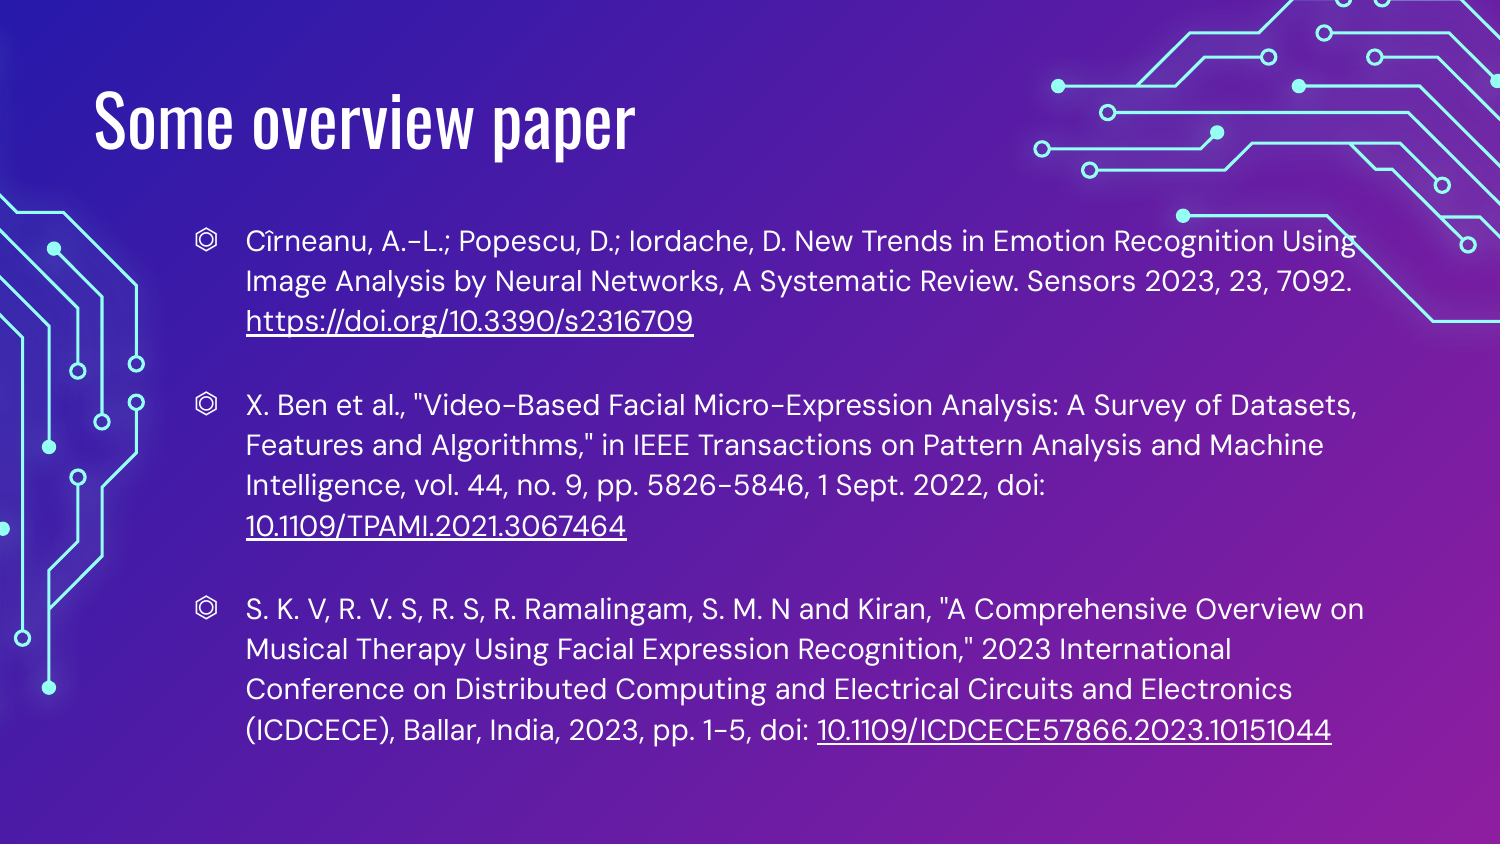

# Some overview paper
Cîrneanu, A.-L.; Popescu, D.; Iordache, D. New Trends in Emotion Recognition Using Image Analysis by Neural Networks, A Systematic Review. Sensors 2023, 23, 7092. https://doi.org/10.3390/s2316709

X. Ben et al., "Video-Based Facial Micro-Expression Analysis: A Survey of Datasets, Features and Algorithms," in IEEE Transactions on Pattern Analysis and Machine Intelligence, vol. 44, no. 9, pp. 5826-5846, 1 Sept. 2022, doi: 10.1109/TPAMI.2021.3067464

S. K. V, R. V. S, R. S, R. Ramalingam, S. M. N and Kiran, "A Comprehensive Overview on Musical Therapy Using Facial Expression Recognition," 2023 International Conference on Distributed Computing and Electrical Circuits and Electronics (ICDCECE), Ballar, India, 2023, pp. 1-5, doi: 10.1109/ICDCECE57866.2023.10151044